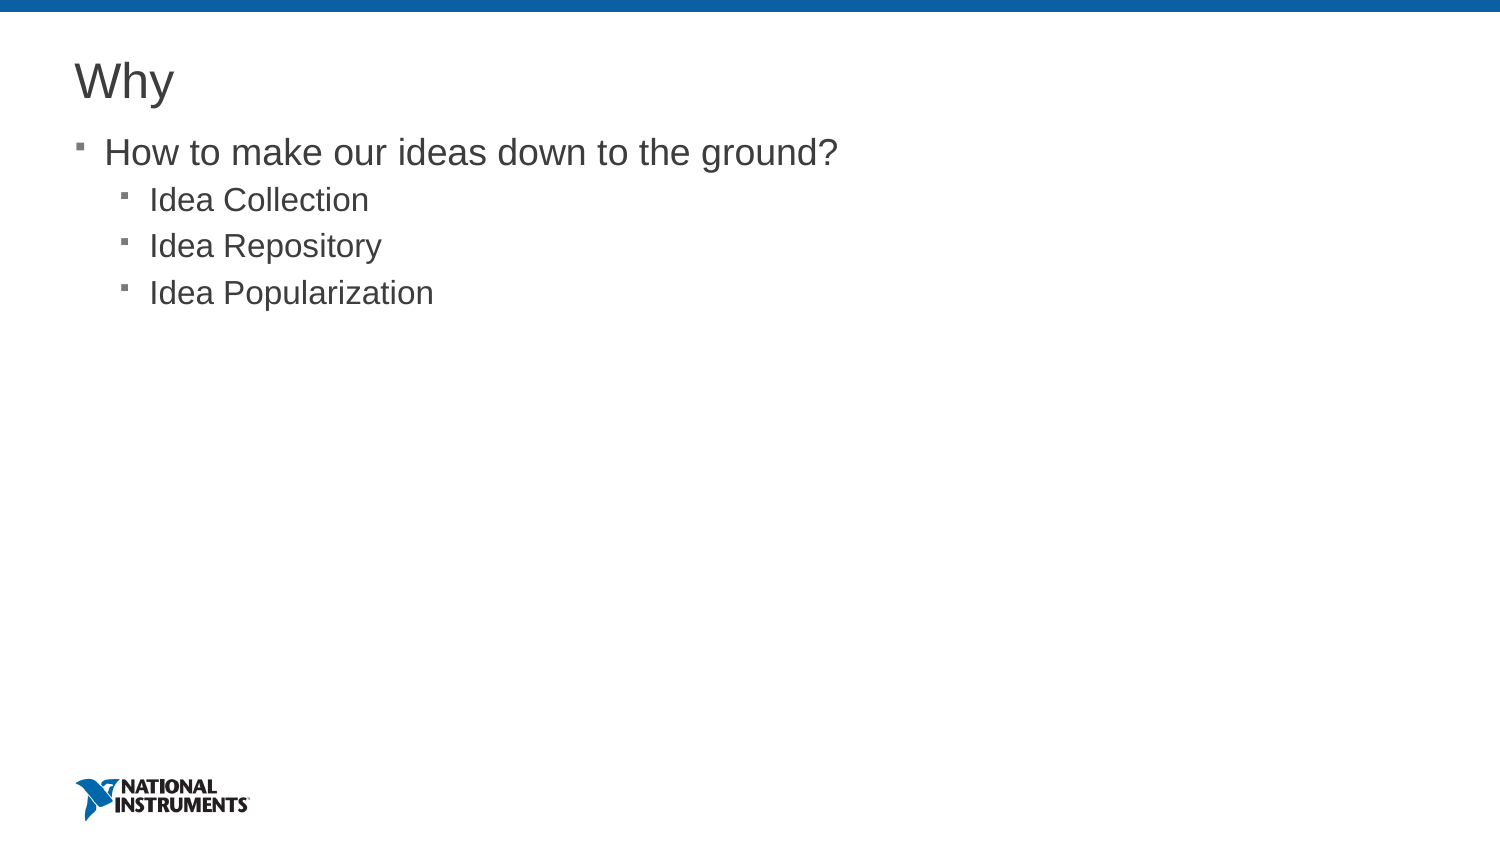

# Why
How to make our ideas down to the ground?
Idea Collection
Idea Repository
Idea Popularization